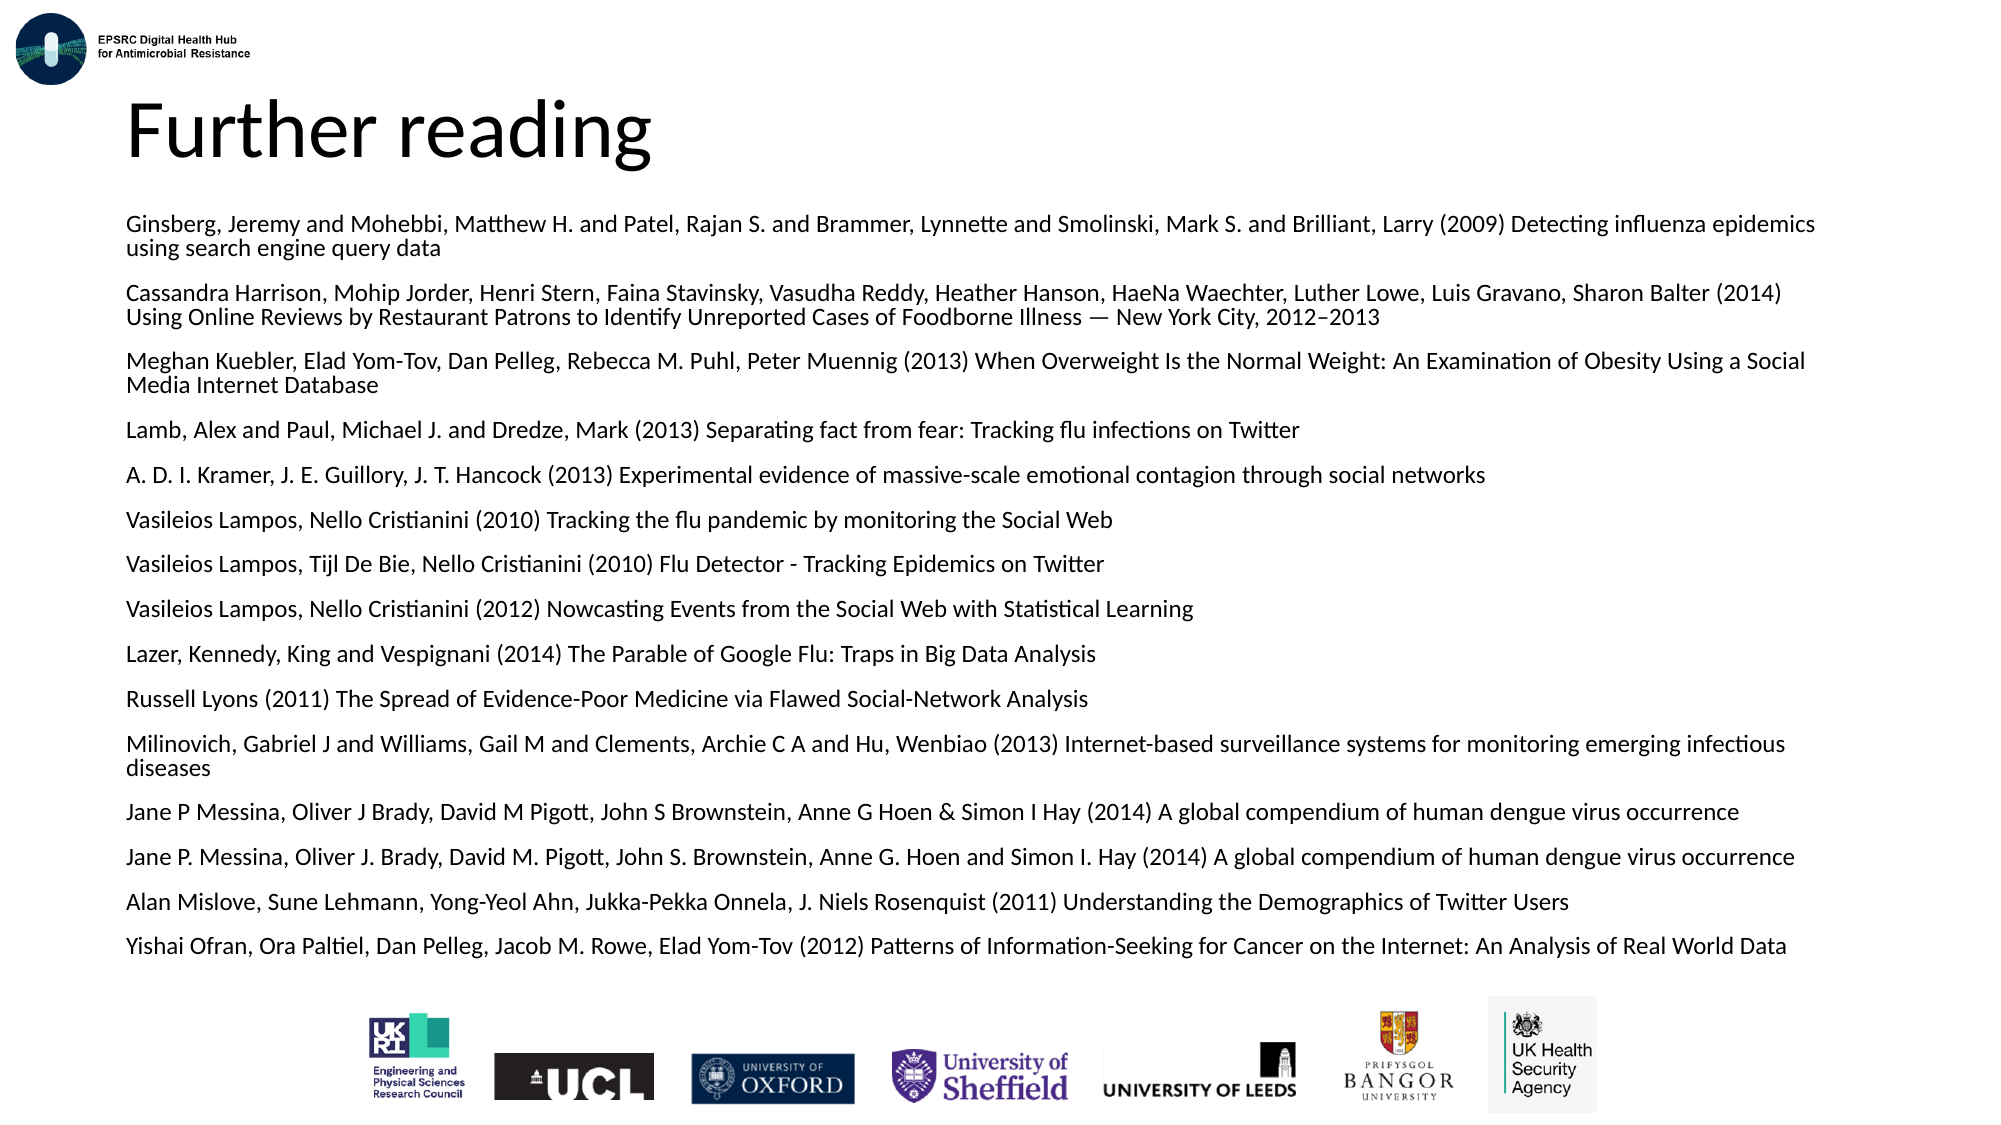

# Further reading
Ginsberg, Jeremy and Mohebbi, Matthew H. and Patel, Rajan S. and Brammer, Lynnette and Smolinski, Mark S. and Brilliant, Larry (2009) Detecting influenza epidemics using search engine query data
Cassandra Harrison, Mohip Jorder, Henri Stern, Faina Stavinsky, Vasudha Reddy, Heather Hanson, HaeNa Waechter, Luther Lowe, Luis Gravano, Sharon Balter (2014) Using Online Reviews by Restaurant Patrons to Identify Unreported Cases of Foodborne Illness — New York City, 2012–2013
Meghan Kuebler, Elad Yom-Tov, Dan Pelleg, Rebecca M. Puhl, Peter Muennig (2013) When Overweight Is the Normal Weight: An Examination of Obesity Using a Social Media Internet Database
Lamb, Alex and Paul, Michael J. and Dredze, Mark (2013) Separating fact from fear: Tracking flu infections on Twitter
A. D. I. Kramer, J. E. Guillory, J. T. Hancock (2013) Experimental evidence of massive-scale emotional contagion through social networks
Vasileios Lampos, Nello Cristianini (2010) Tracking the flu pandemic by monitoring the Social Web
Vasileios Lampos, Tijl De Bie, Nello Cristianini (2010) Flu Detector - Tracking Epidemics on Twitter
Vasileios Lampos, Nello Cristianini (2012) Nowcasting Events from the Social Web with Statistical Learning
Lazer, Kennedy, King and Vespignani (2014) The Parable of Google Flu: Traps in Big Data Analysis
Russell Lyons (2011) The Spread of Evidence-Poor Medicine via Flawed Social-Network Analysis
Milinovich, Gabriel J and Williams, Gail M and Clements, Archie C A and Hu, Wenbiao (2013) Internet-based surveillance systems for monitoring emerging infectious diseases
Jane P Messina, Oliver J Brady, David M Pigott, John S Brownstein, Anne G Hoen & Simon I Hay (2014) A global compendium of human dengue virus occurrence
Jane P. Messina, Oliver J. Brady, David M. Pigott, John S. Brownstein, Anne G. Hoen and Simon I. Hay (2014) A global compendium of human dengue virus occurrence
Alan Mislove, Sune Lehmann, Yong-Yeol Ahn, Jukka-Pekka Onnela, J. Niels Rosenquist (2011) Understanding the Demographics of Twitter Users
Yishai Ofran, Ora Paltiel, Dan Pelleg, Jacob M. Rowe, Elad Yom-Tov (2012) Patterns of Information-Seeking for Cancer on the Internet: An Analysis of Real World Data